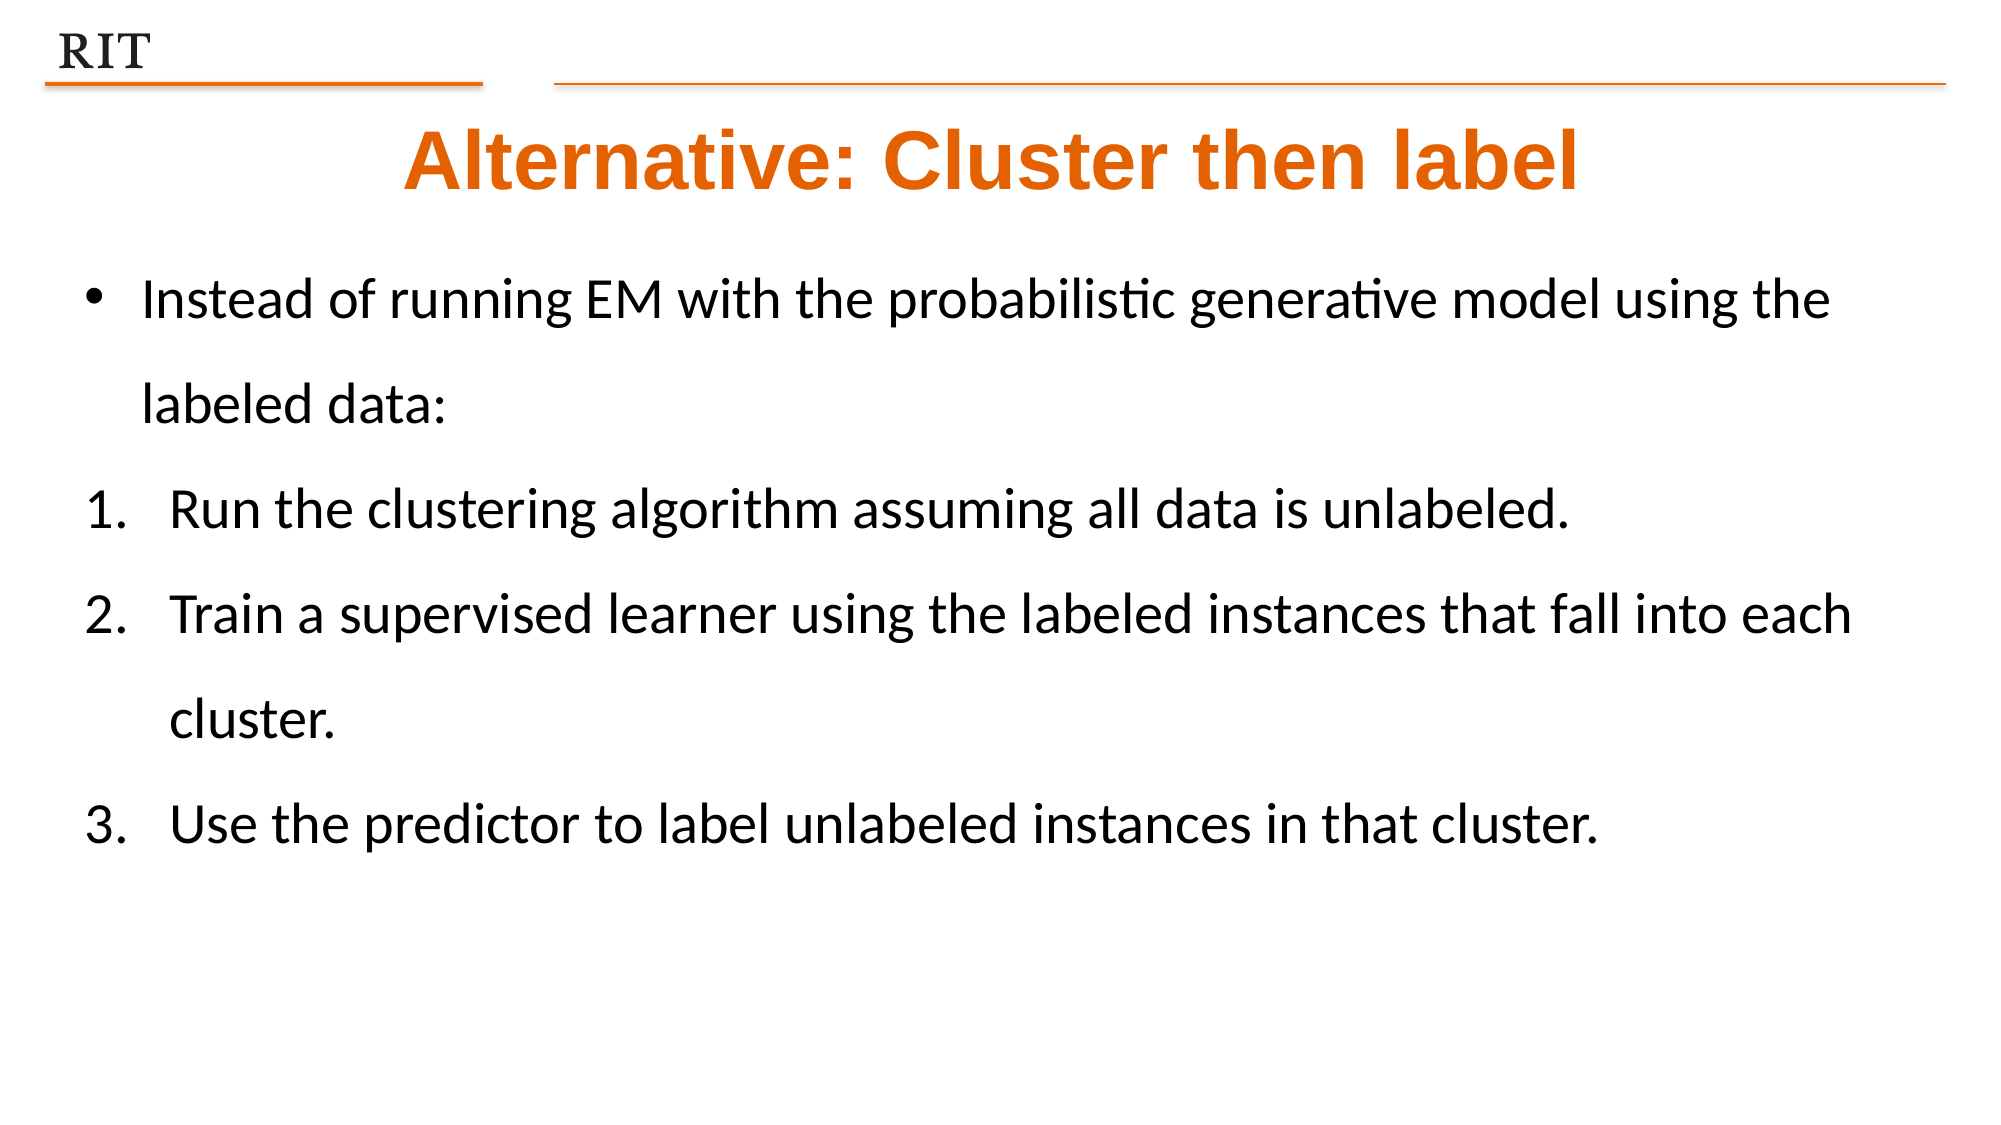

Alternative: Cluster then label
Instead of running EM with the probabilistic generative model using the labeled data:
Run the clustering algorithm assuming all data is unlabeled.
Train a supervised learner using the labeled instances that fall into each cluster.
Use the predictor to label unlabeled instances in that cluster.